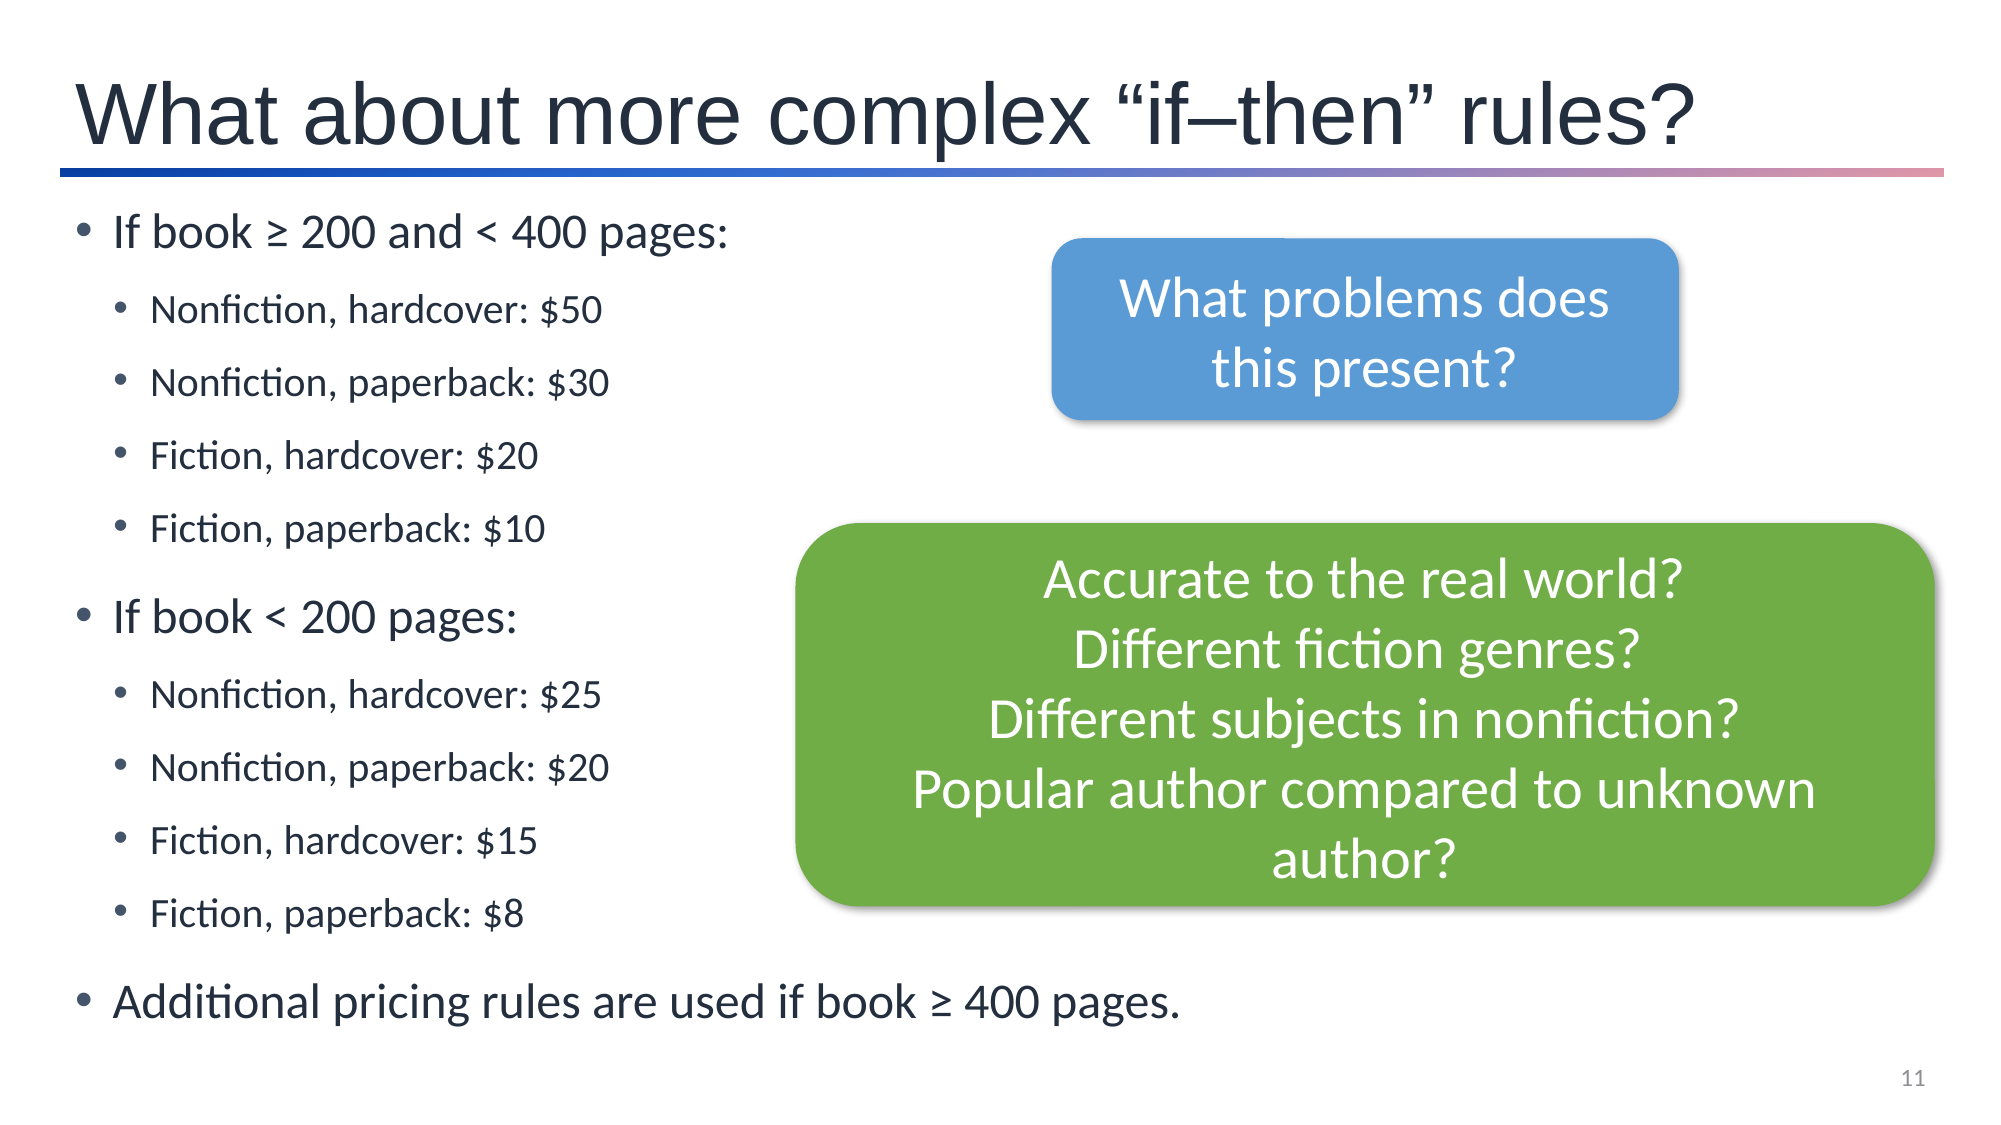

What about more complex “if–then” rules?
If book ≥ 200 and < 400 pages:
Nonfiction, hardcover: $50
Nonfiction, paperback: $30
Fiction, hardcover: $20
Fiction, paperback: $10
If book < 200 pages:
Nonfiction, hardcover: $25
Nonfiction, paperback: $20
Fiction, hardcover: $15
Fiction, paperback: $8
Additional pricing rules are used if book ≥ 400 pages.
What problems does this present?
Accurate to the real world?
Different fiction genres?
Different subjects in nonfiction?
Popular author compared to unknown author?
11